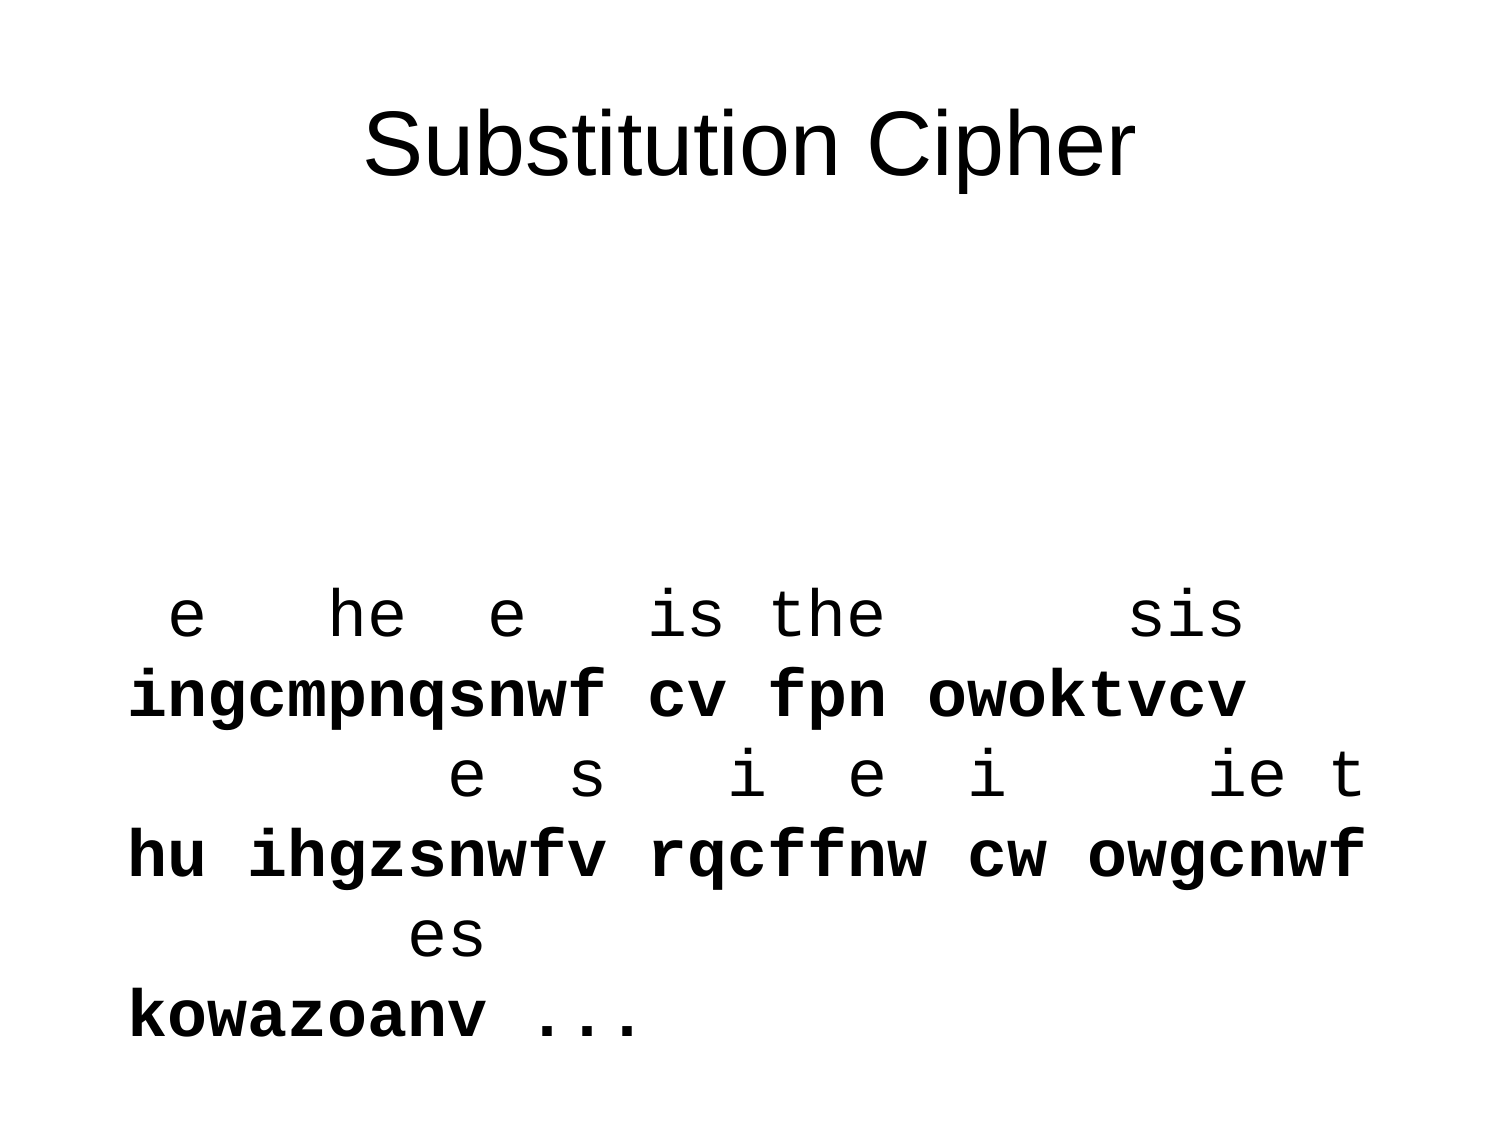

# Substitution Cipher
 e   he  e   is the      sis
ingcmpnqsnwf cv fpn owoktvcv
        e  s   i  e  i     ie t
hu ihgzsnwfv rqcffnw cw owgcnwf
       es
kowazoanv ...